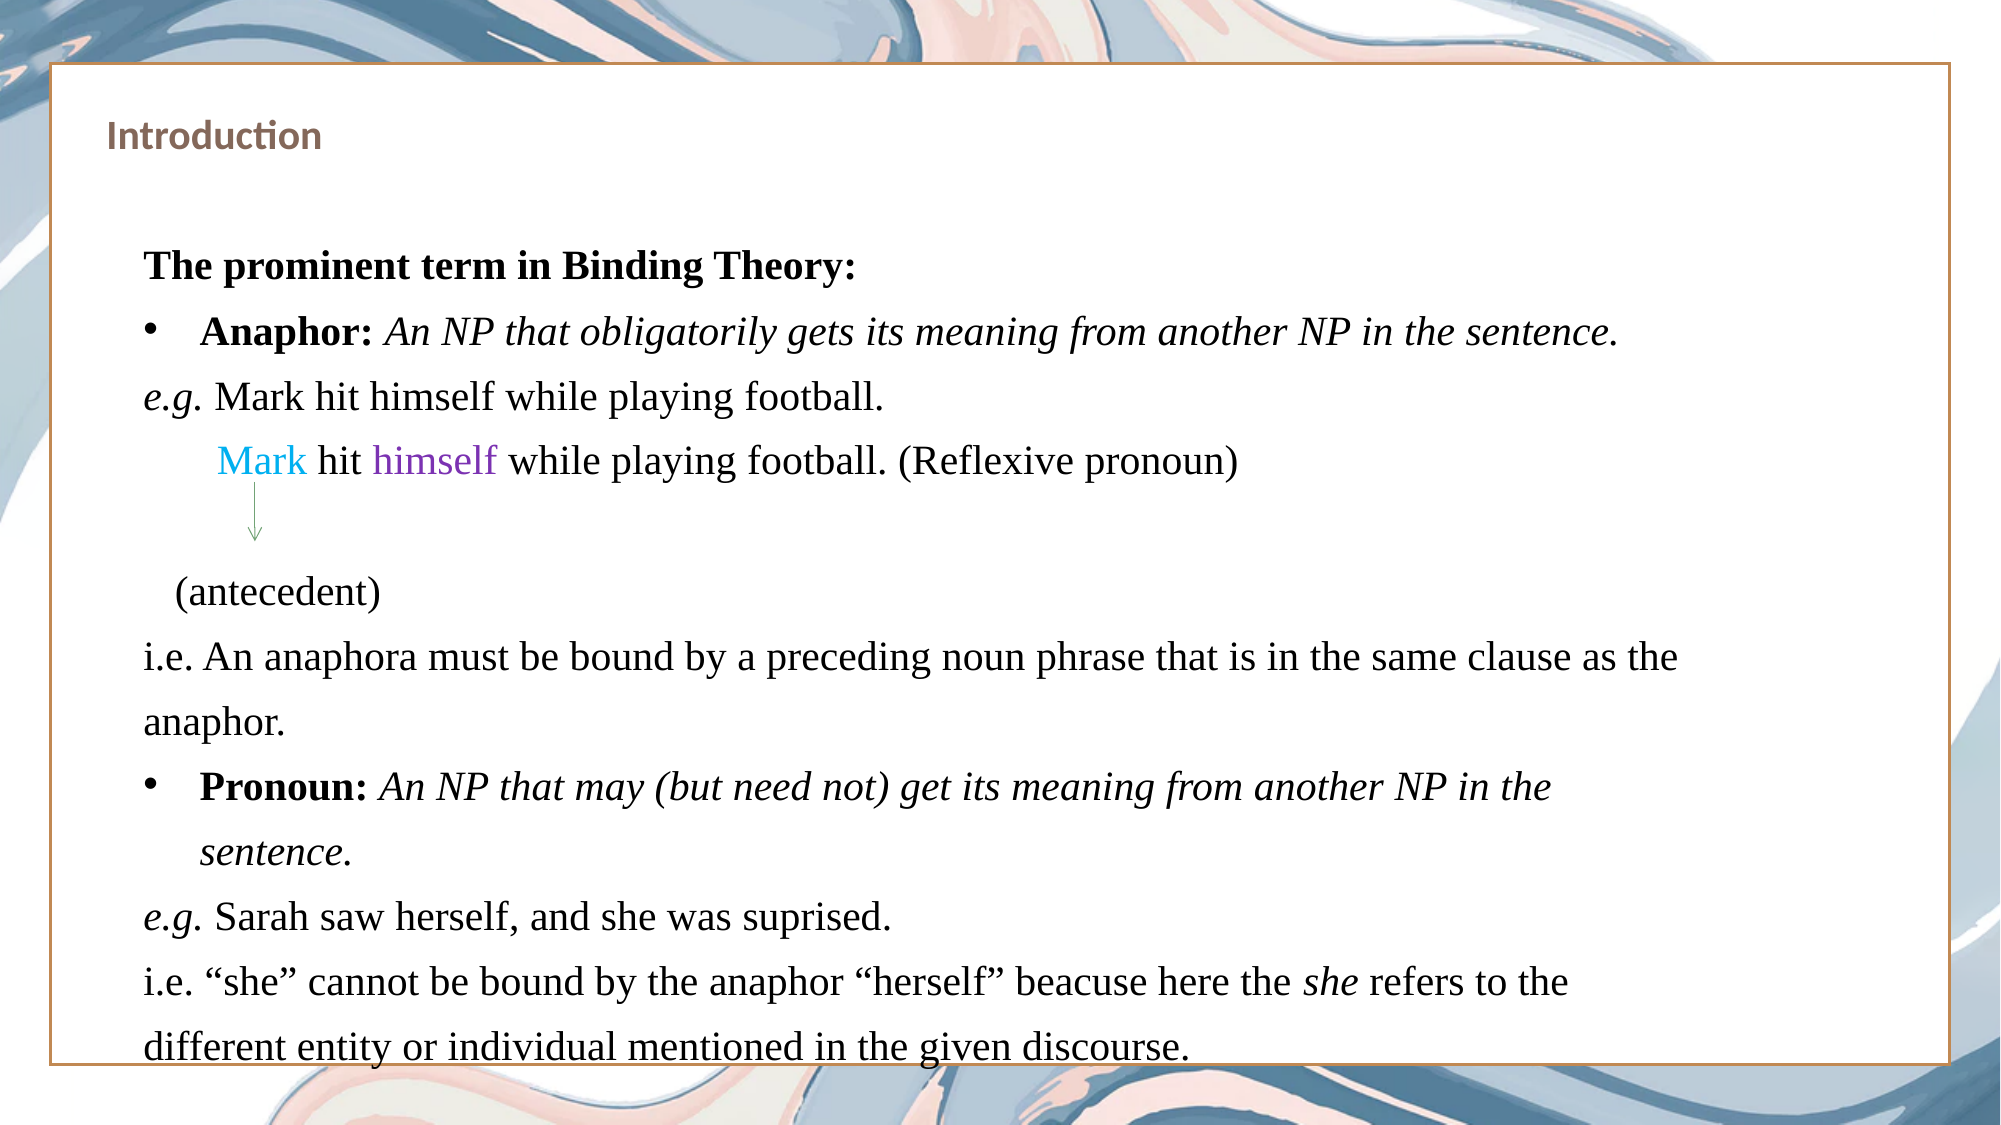

Introduction

The prominent term in Binding Theory:
Anaphor: An NP that obligatorily gets its meaning from another NP in the sentence.
e.g. Mark hit himself while playing football.
       Mark hit himself while playing football. (Reflexive pronoun)

   (antecedent)
i.e. An anaphora must be bound by a preceding noun phrase that is in the same clause as the anaphor.
Pronoun: An NP that may (but need not) get its meaning from another NP in the sentence.
e.g. Sarah saw herself, and she was suprised.
i.e. “she” cannot be bound by the anaphor “herself” beacuse here the she refers to the different entity or individual mentioned in the given discourse.

Click here to add content of the text，and briefly explain your point of view

Click here to add content of the text，and briefly explain your point of view